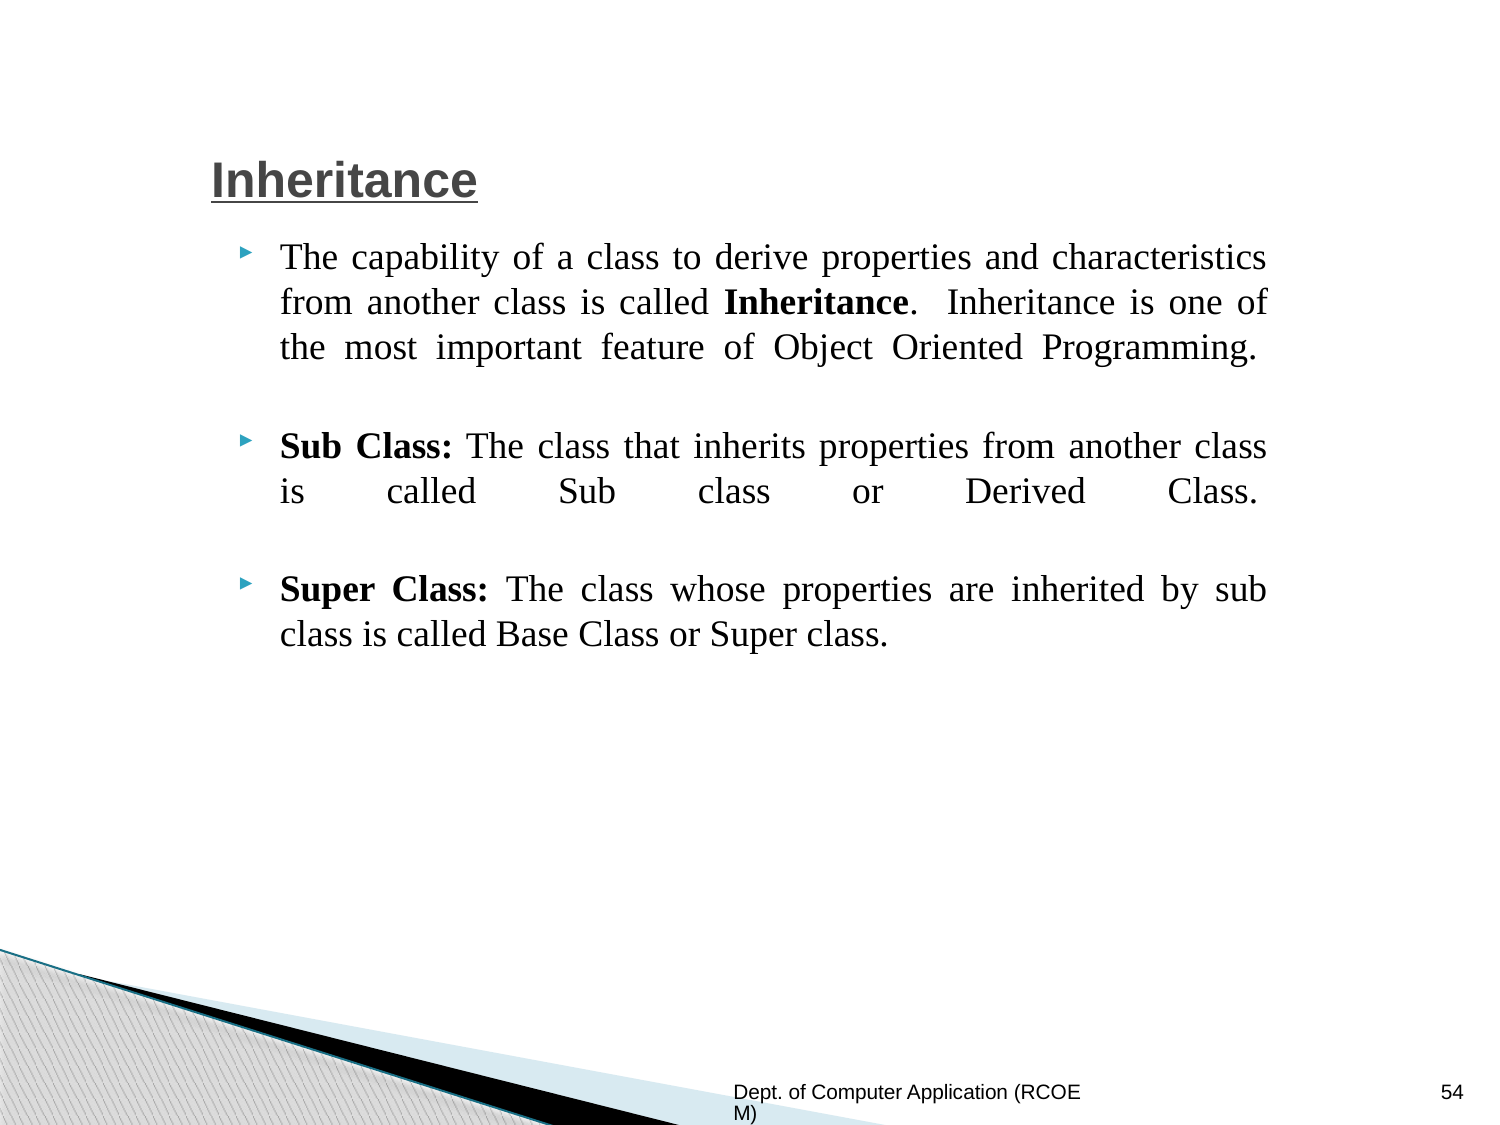

# Inheritance
The capability of a class to derive properties and characteristics from another class is called Inheritance.  Inheritance is one of the most important feature of Object Oriented Programming.
Sub Class: The class that inherits properties from another class is called Sub class or Derived Class.
Super Class: The class whose properties are inherited by sub class is called Base Class or Super class.

Dept. of Computer Application (RCOEM)
54